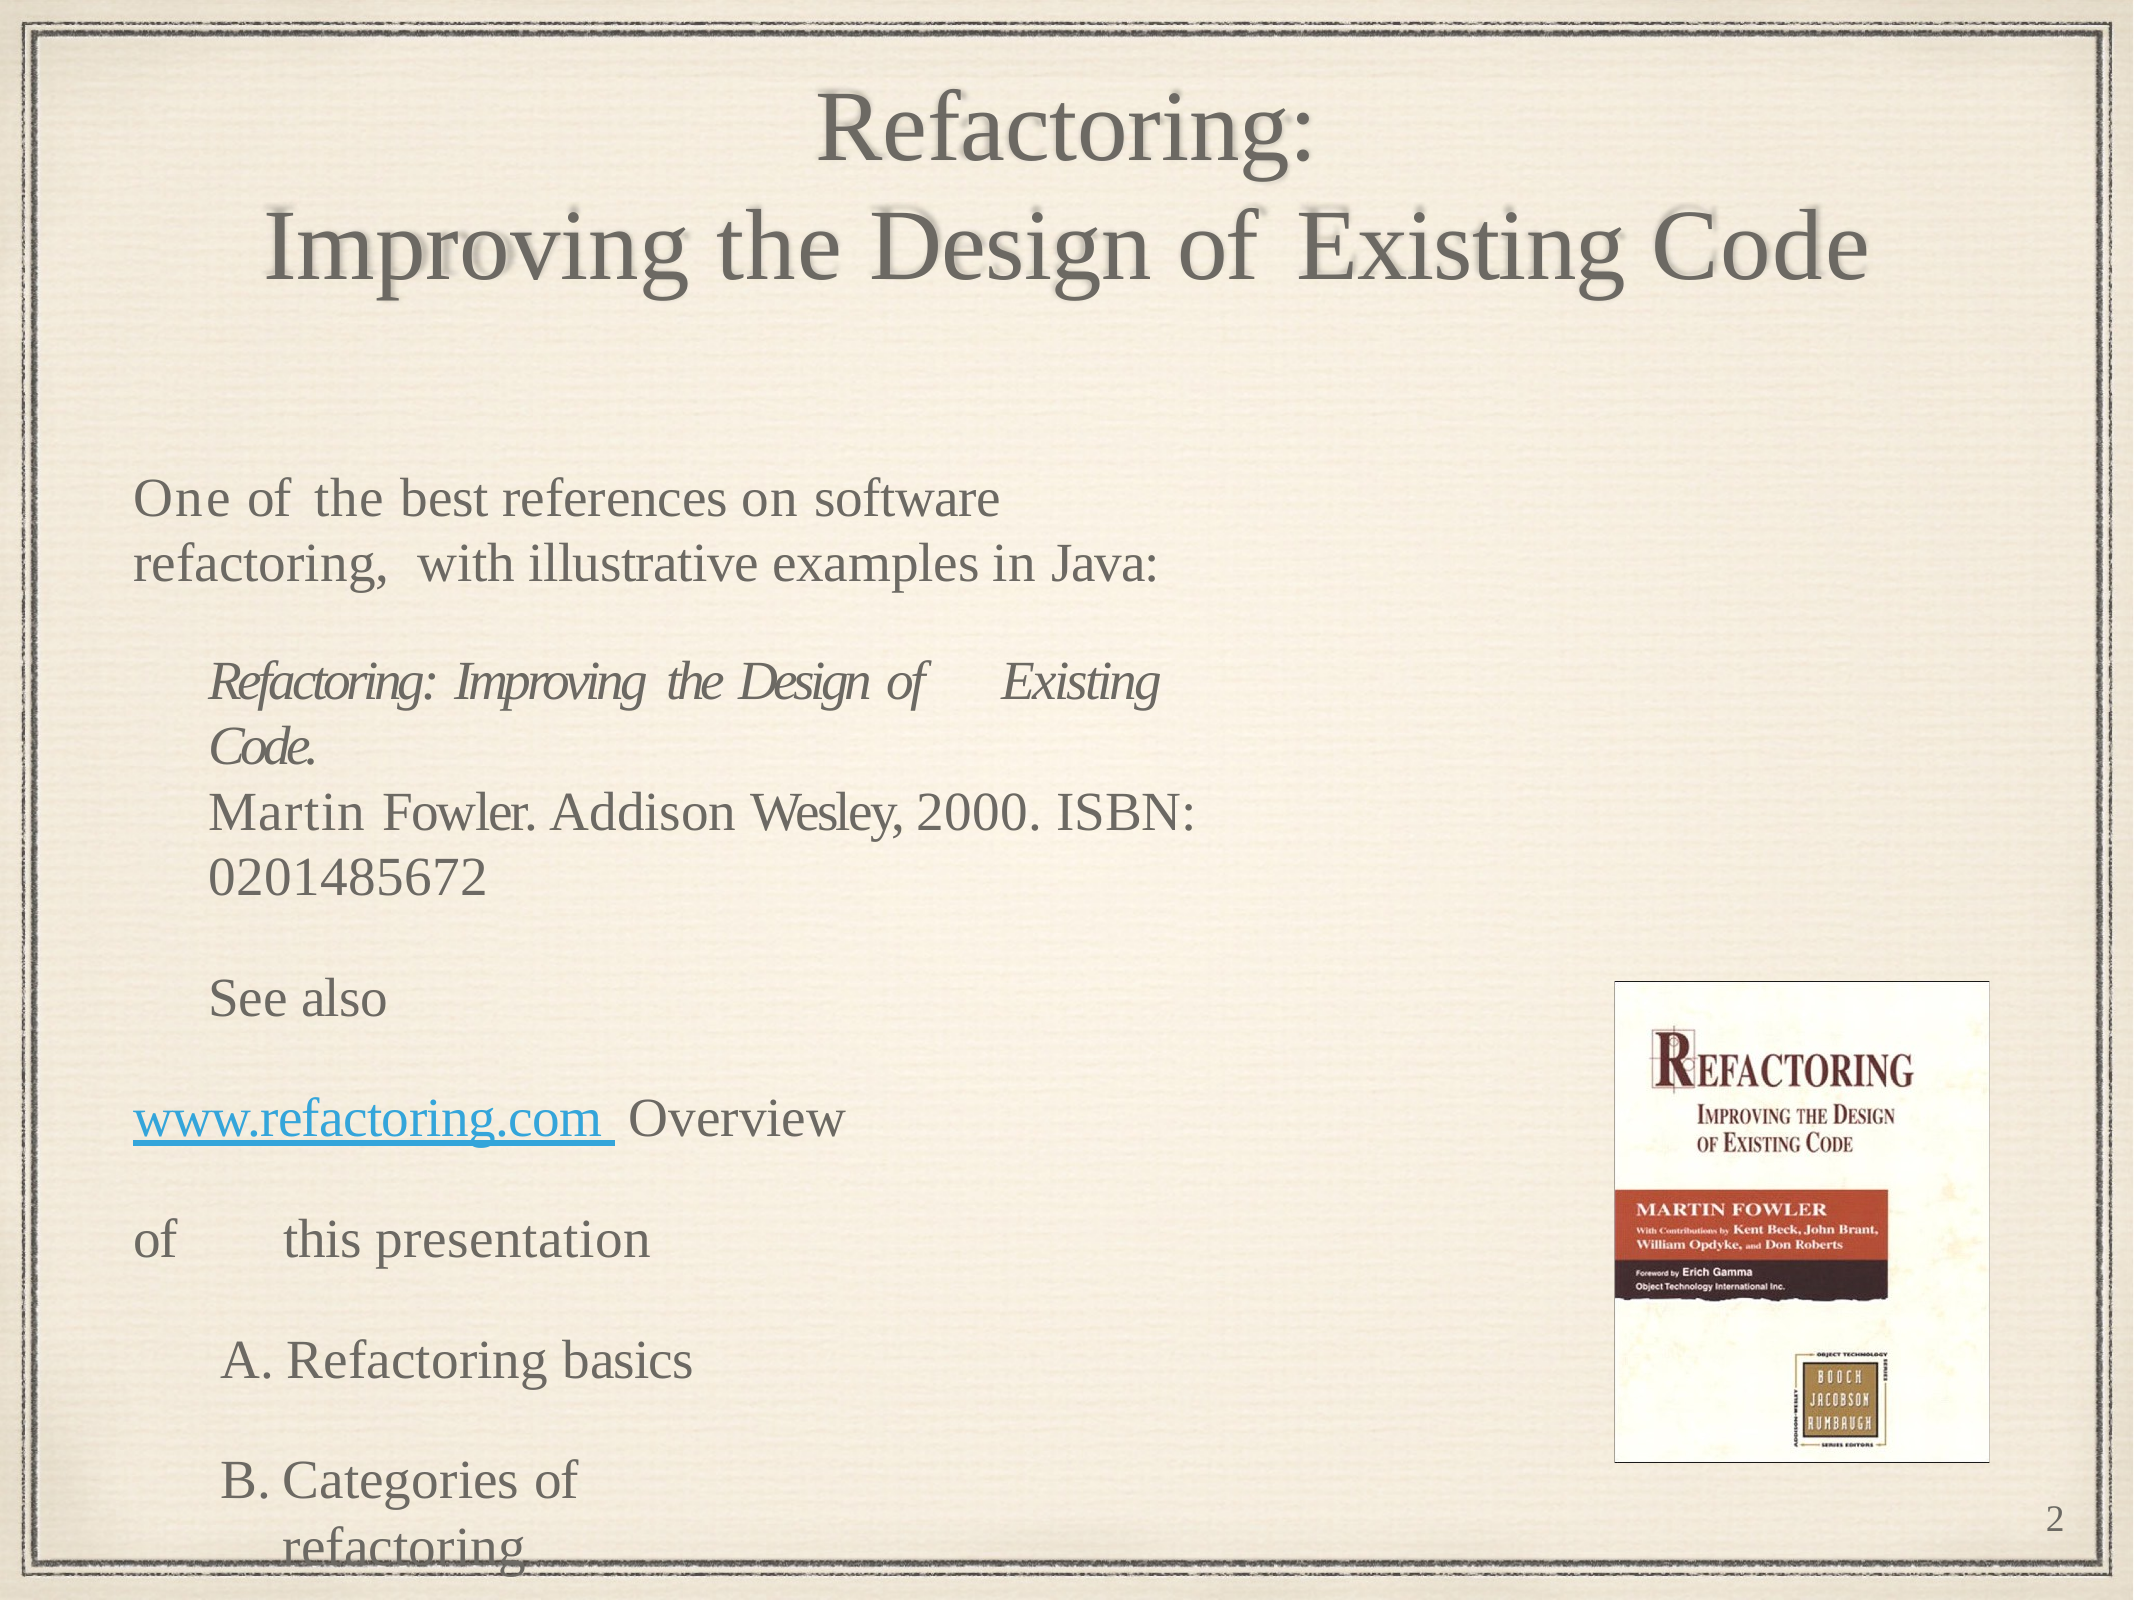

# Refactoring:
Improving the Design of	Existing Code
One of	the best references on software refactoring,  with illustrative examples in Java:
Refactoring:  Improving  the Design of	Existing Code.
Martin Fowler. Addison Wesley, 2000. ISBN: 0201485672
See also www.refactoring.com  Overview of	this presentation
Refactoring basics
Categories of	refactoring

2